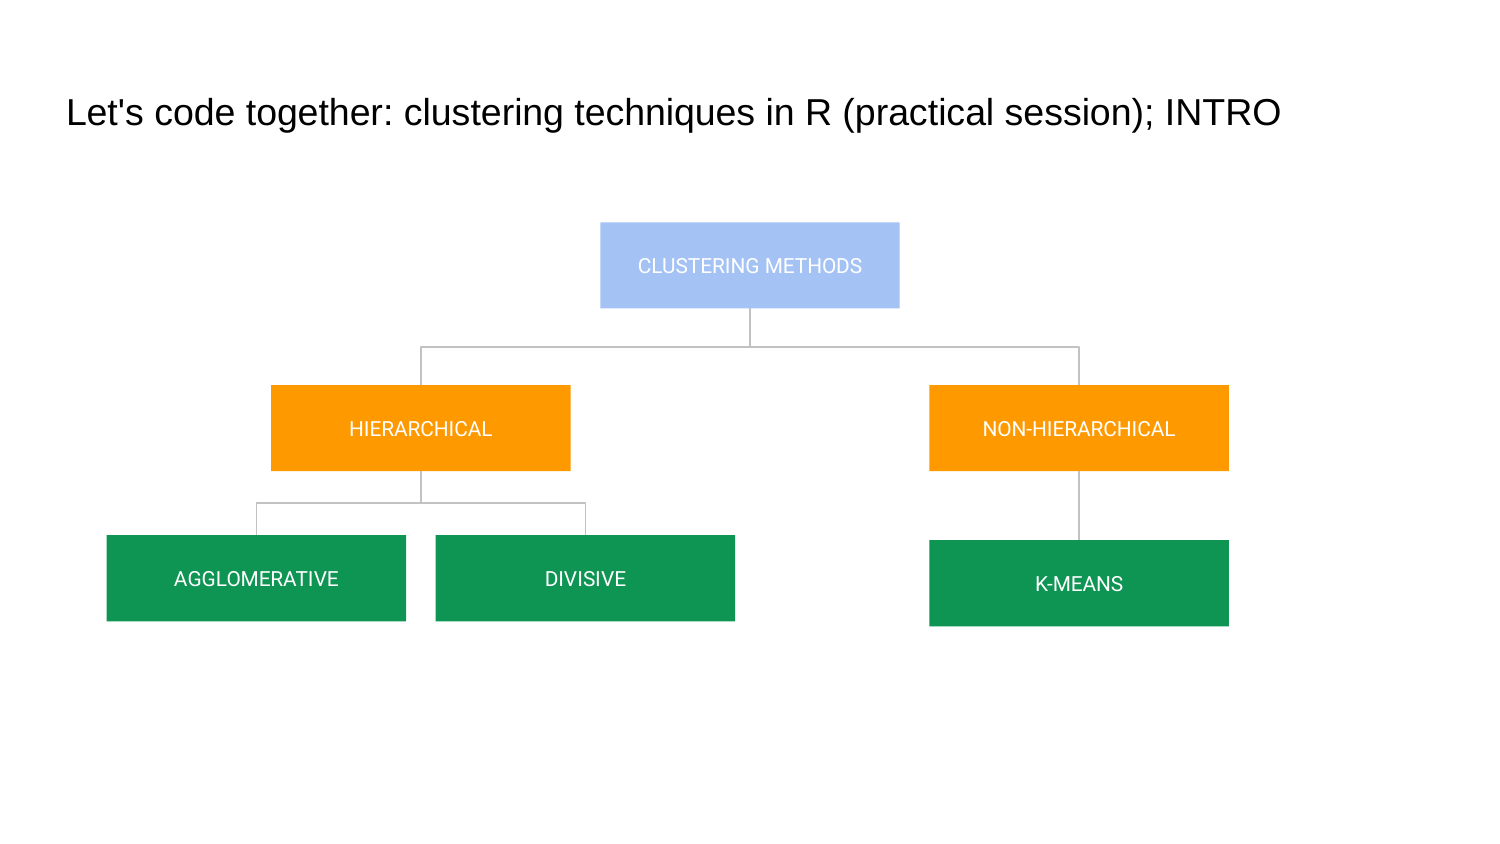

# Let's code together: clustering techniques in R (practical session); INTRO
h
CLUSTERING METHODS
HIERARCHICAL
NON-HIERARCHICAL
AGGLOMERATIVE
DIVISIVE
K-MEANS